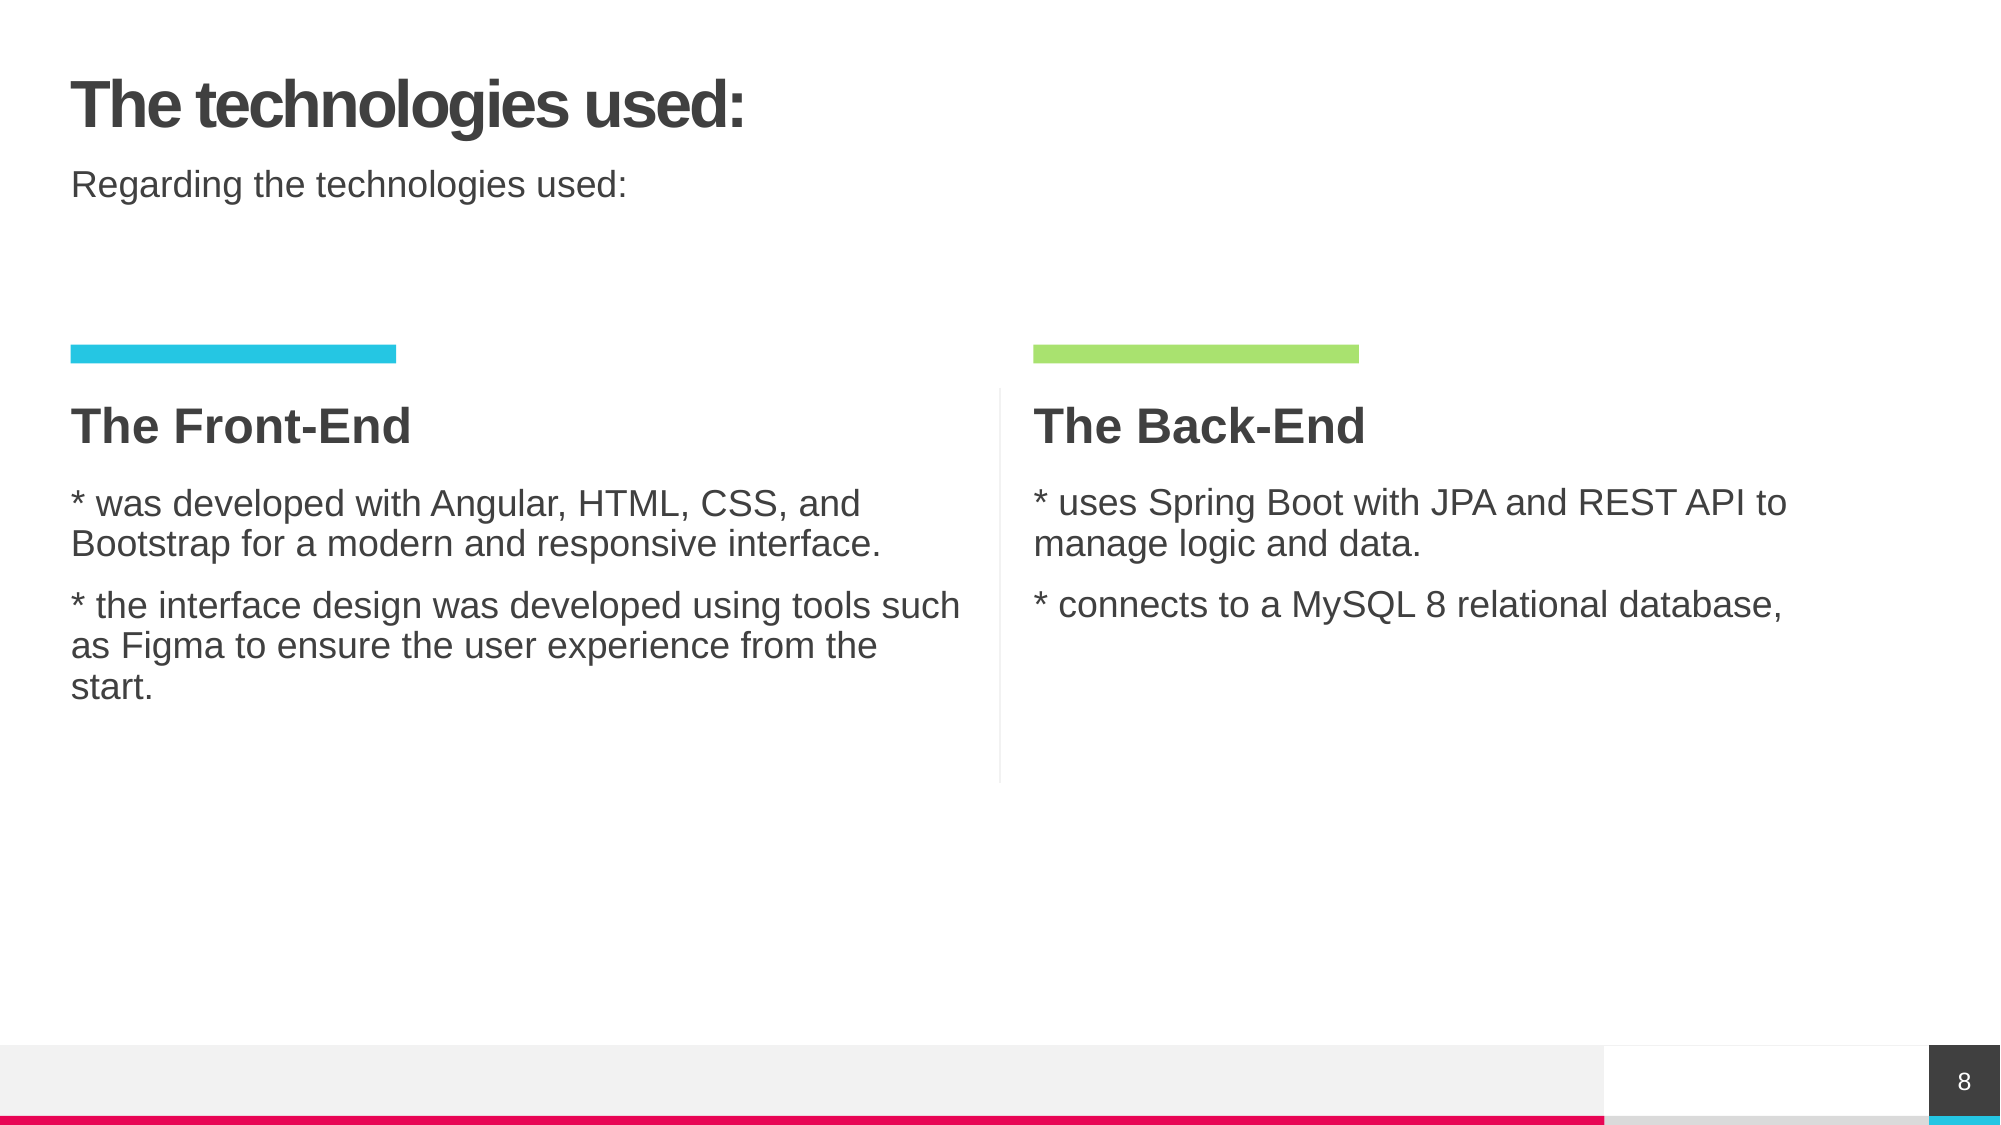

# The technologies used:
Regarding the technologies used:

The Front-End
The Back-End
* uses Spring Boot with JPA and REST API to manage logic and data.
* connects to a MySQL 8 relational database,
* was developed with Angular, HTML, CSS, and Bootstrap for a modern and responsive interface.
* the interface design was developed using tools such as Figma to ensure the user experience from the start.

8